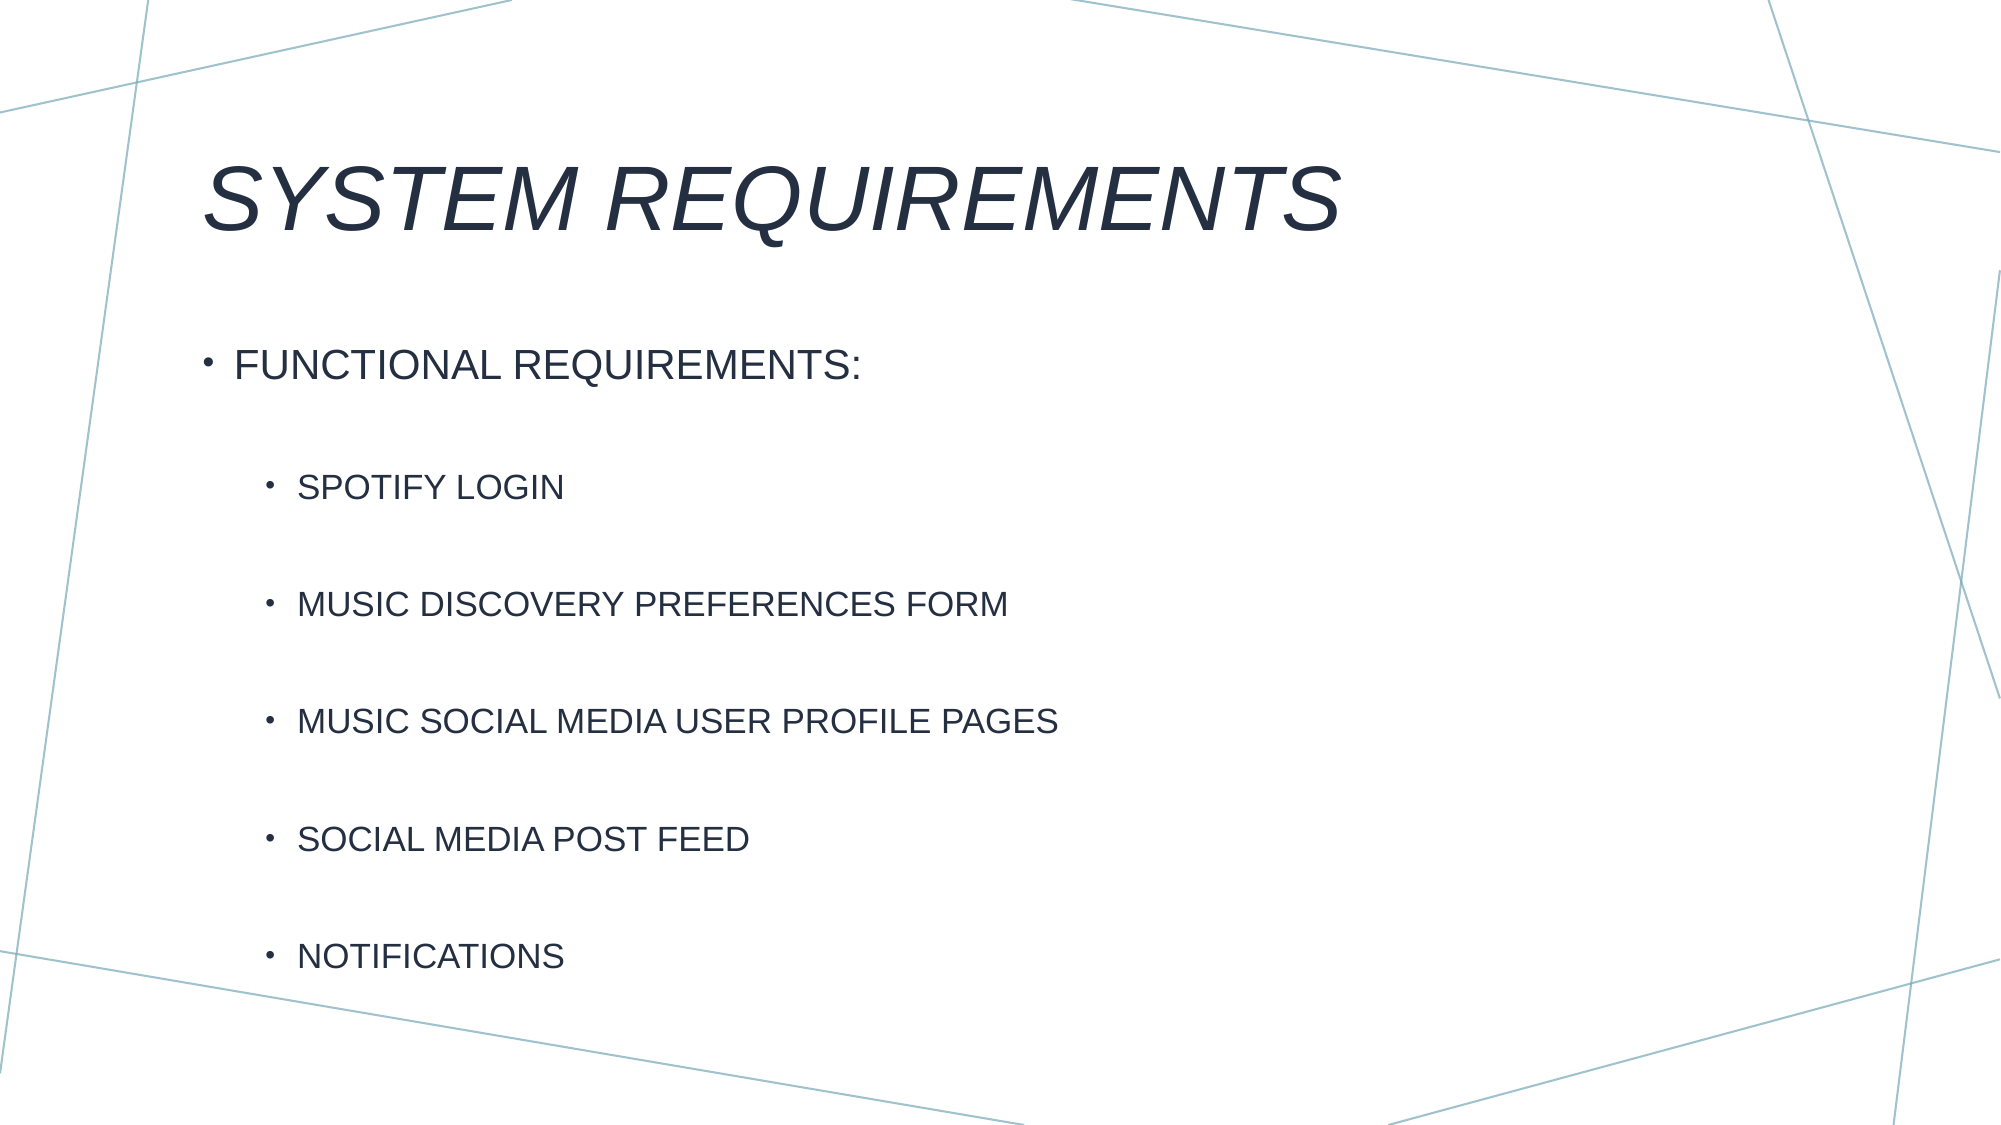

# System requirements
FUNCTIONAL REQUIREMENTS:

SPOTIFY LOGIN

MUSIC DISCOVERY PREFERENCES FORM

MUSIC SOCIAL MEDIA USER PROFILE PAGES

SOCIAL MEDIA POST FEED

NOTIFICATIONS